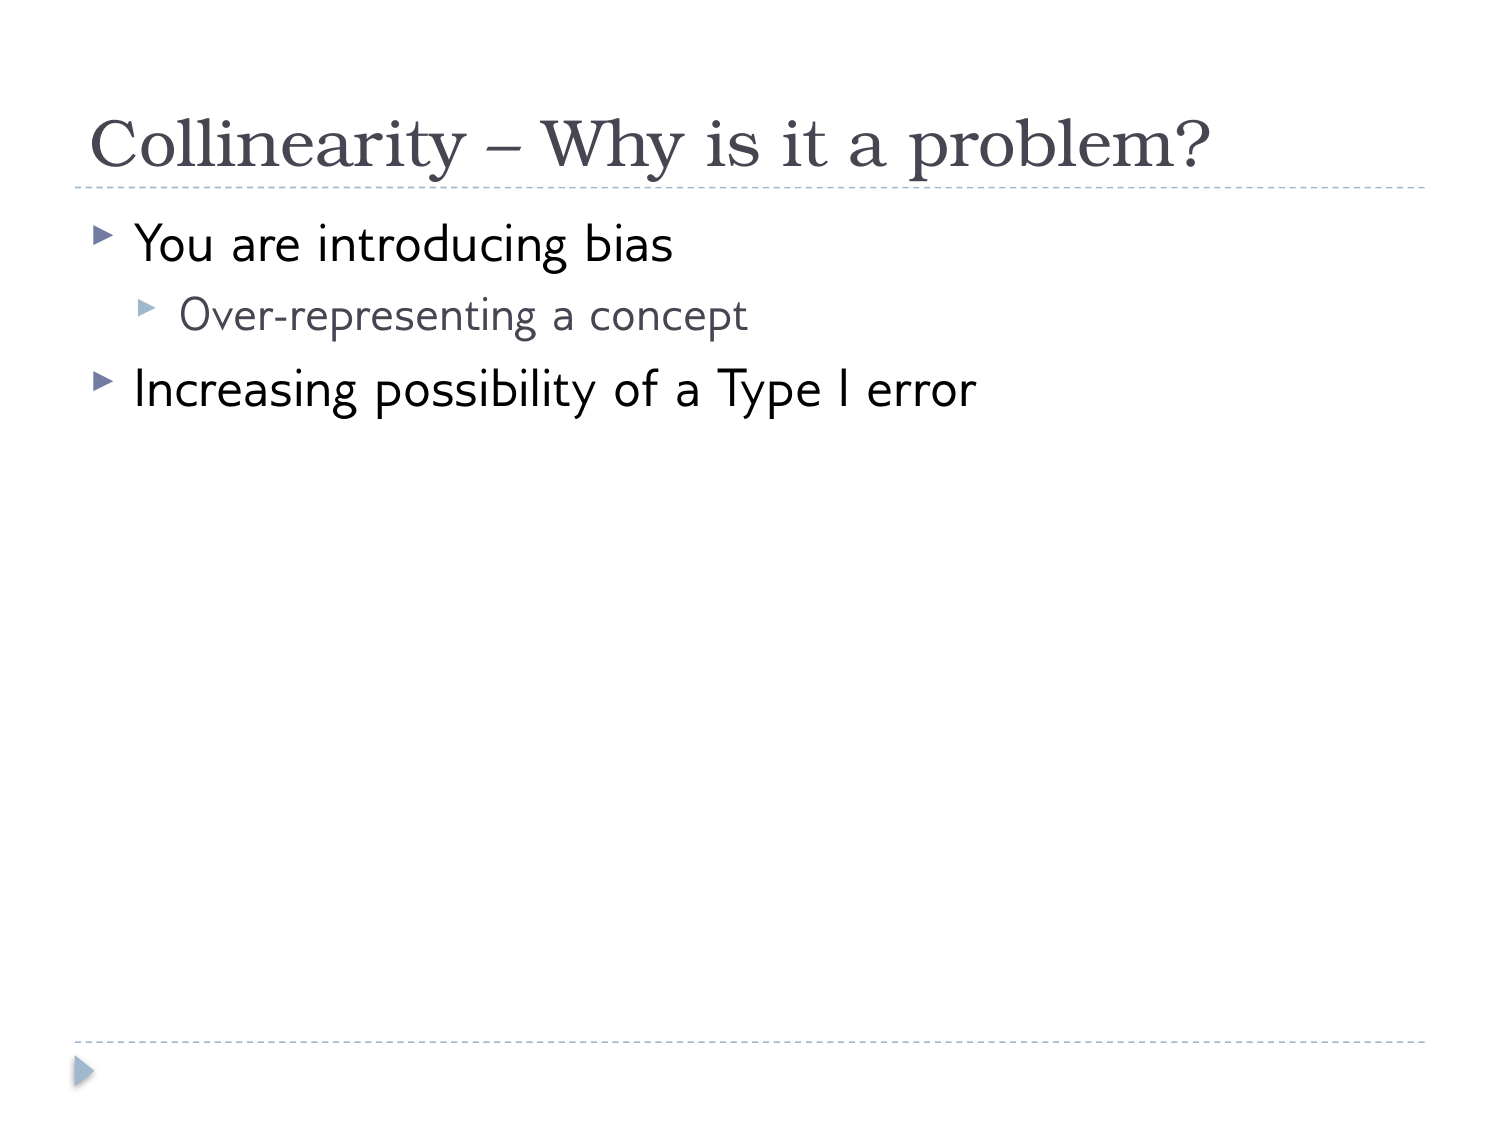

# Collinearity – Why is it a problem?
You are introducing bias
Over-representing a concept
Increasing possibility of a Type I error